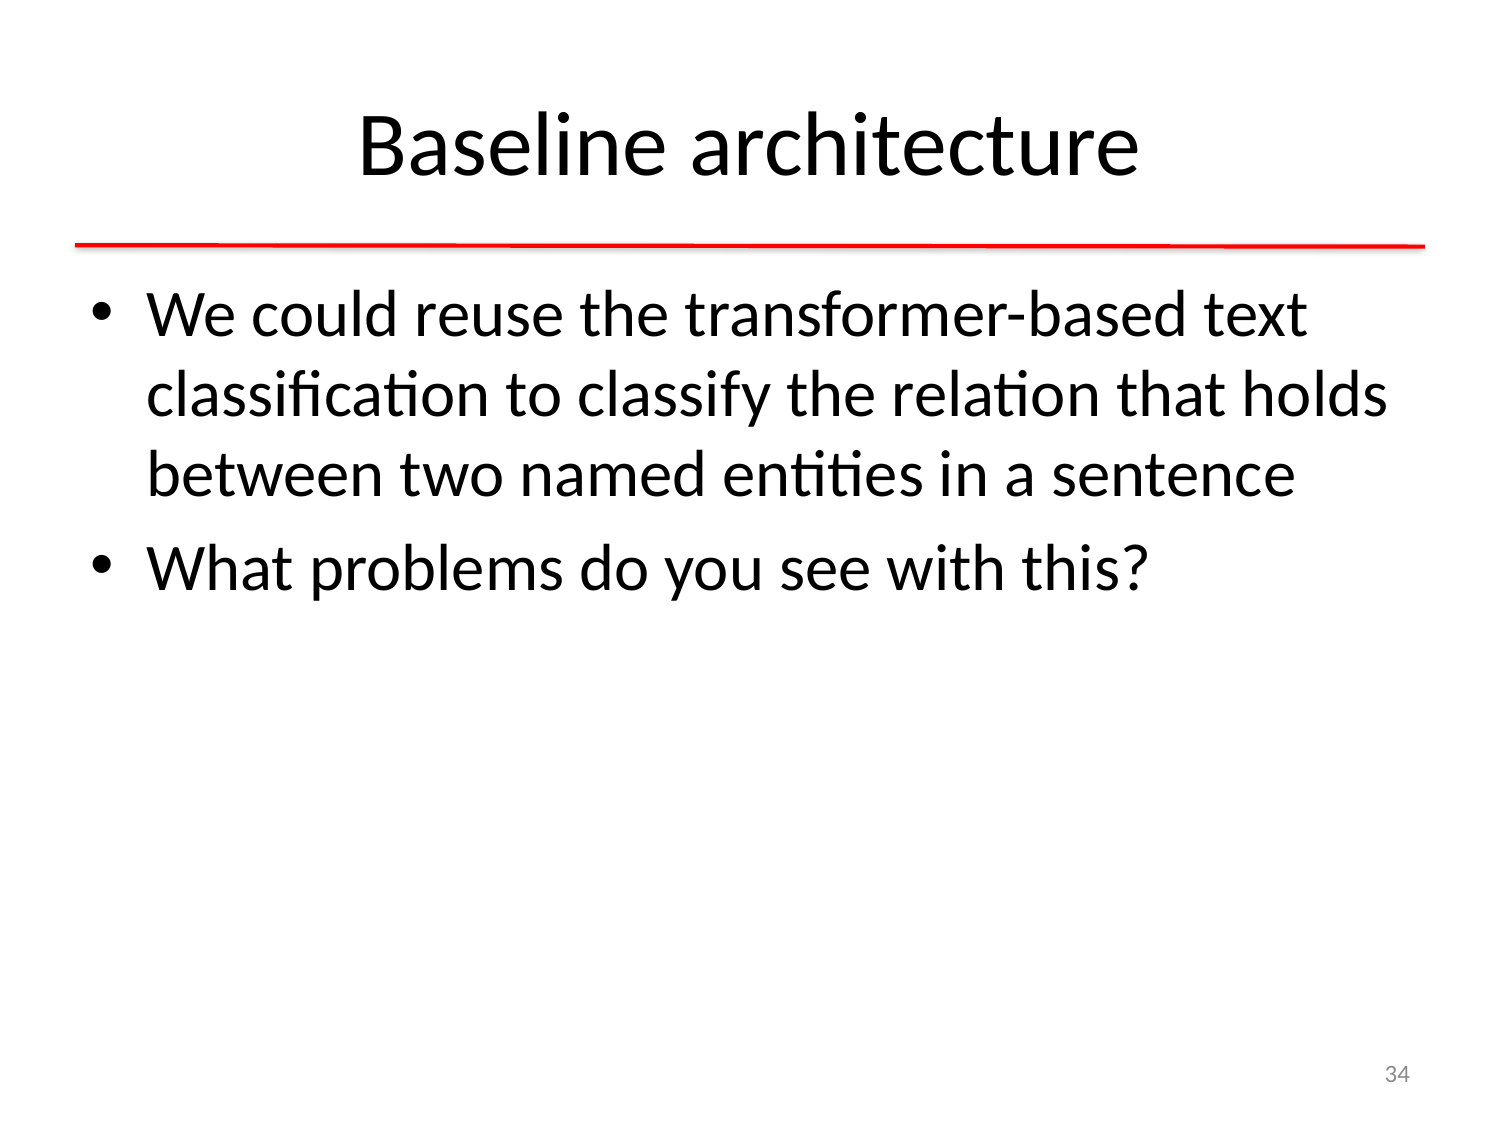

# Baseline architecture
We could reuse the transformer-based text classification to classify the relation that holds between two named entities in a sentence
What problems do you see with this?
34